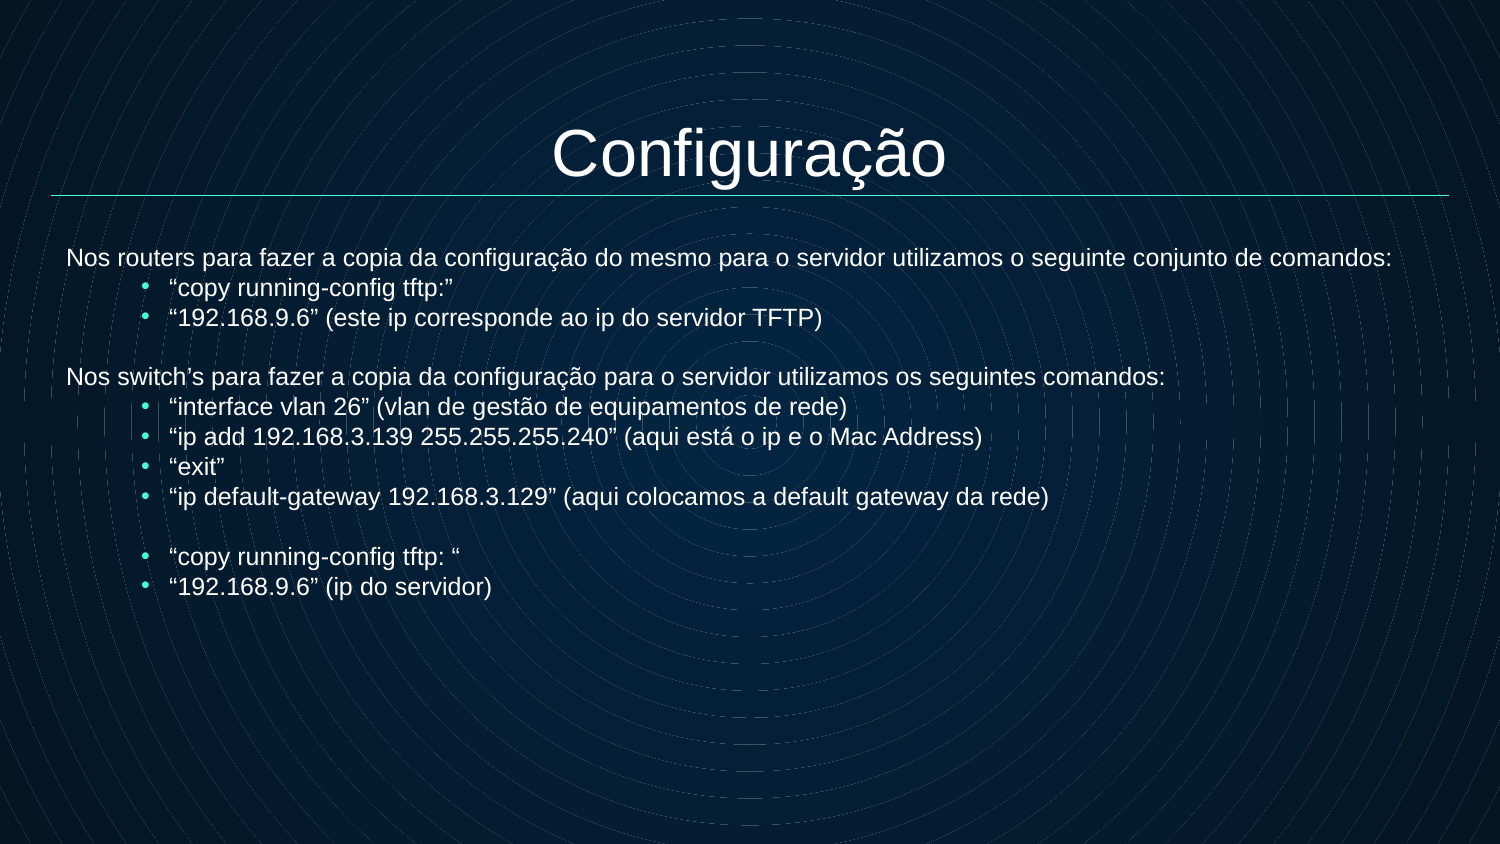

# Configuração
Nos routers para fazer a copia da configuração do mesmo para o servidor utilizamos o seguinte conjunto de comandos:
“copy running-config tftp:”
“192.168.9.6” (este ip corresponde ao ip do servidor TFTP)

Nos switch’s para fazer a copia da configuração para o servidor utilizamos os seguintes comandos:
“interface vlan 26” (vlan de gestão de equipamentos de rede)
“ip add 192.168.3.139 255.255.255.240” (aqui está o ip e o Mac Address)
“exit”
“ip default-gateway 192.168.3.129” (aqui colocamos a default gateway da rede)

“copy running-config tftp: “
“192.168.9.6” (ip do servidor)